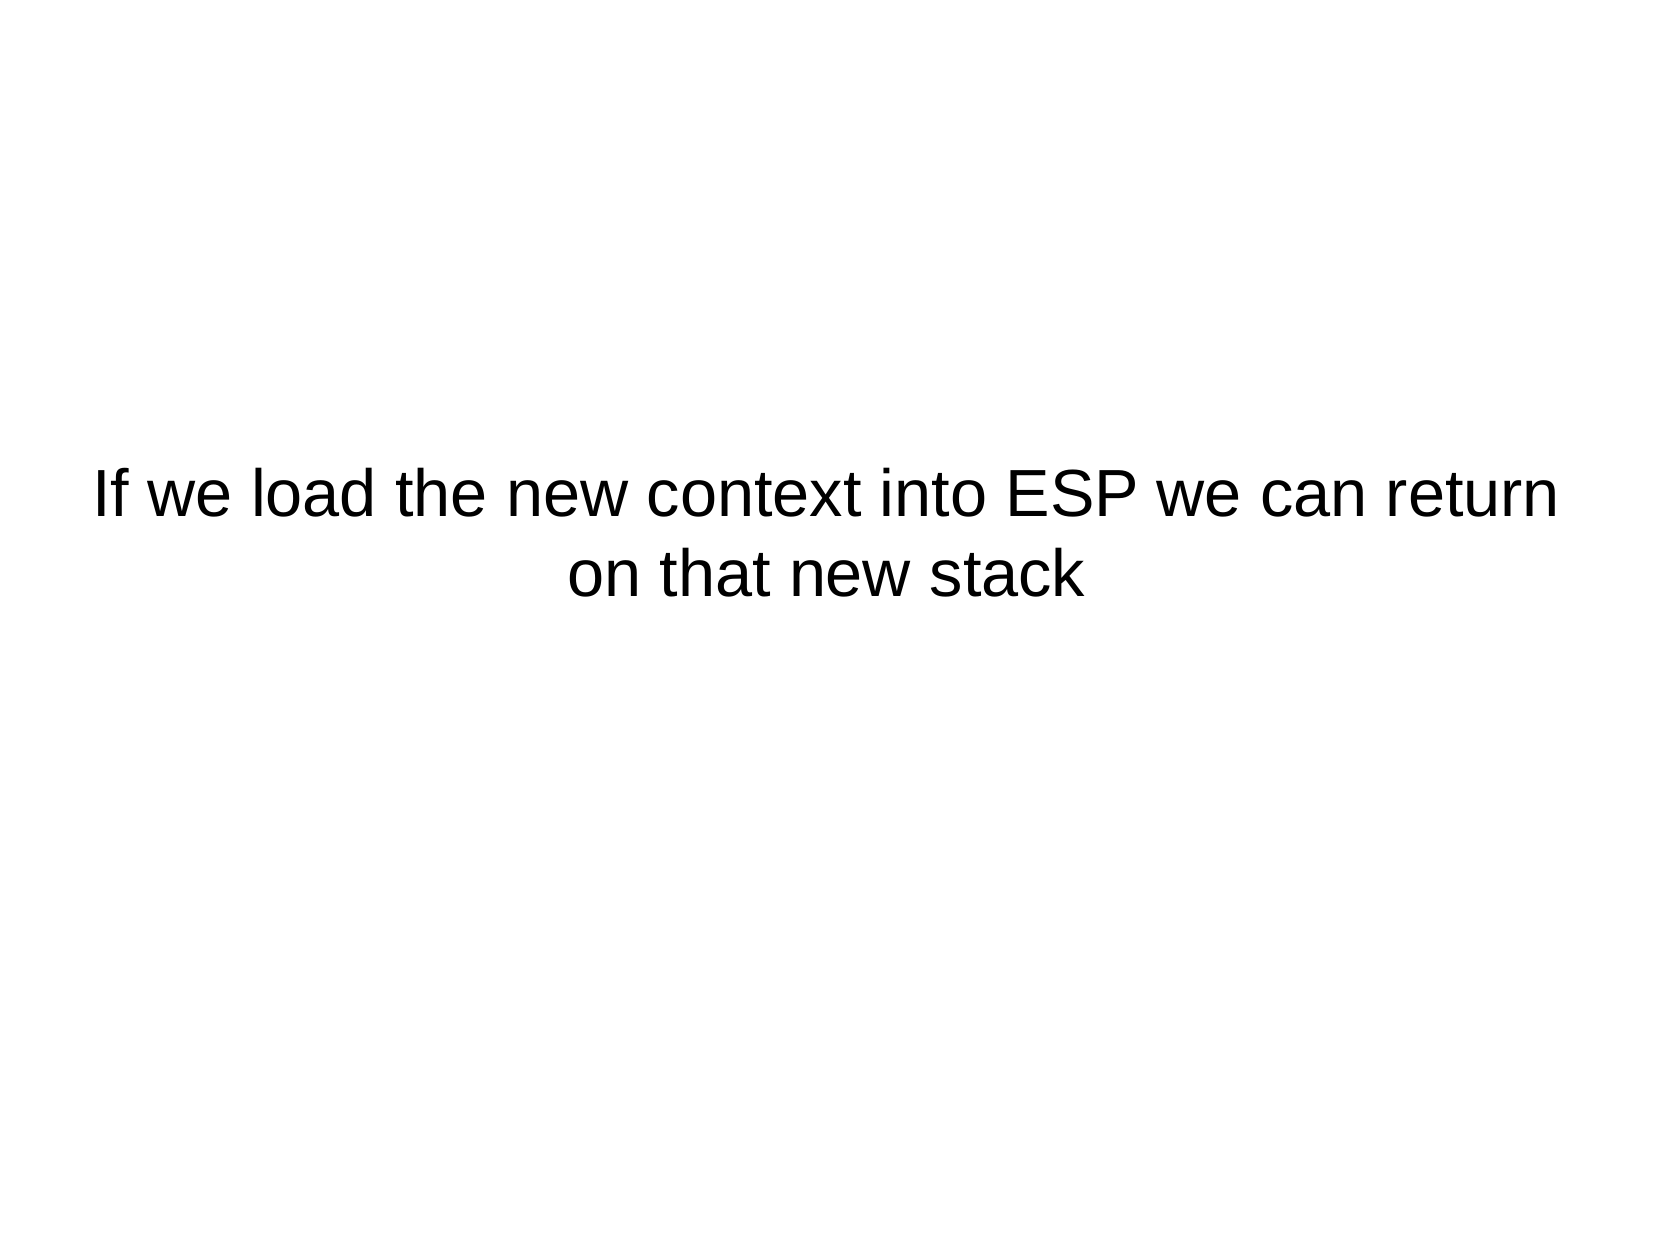

If we load the new context into ESP we can return on that new stack